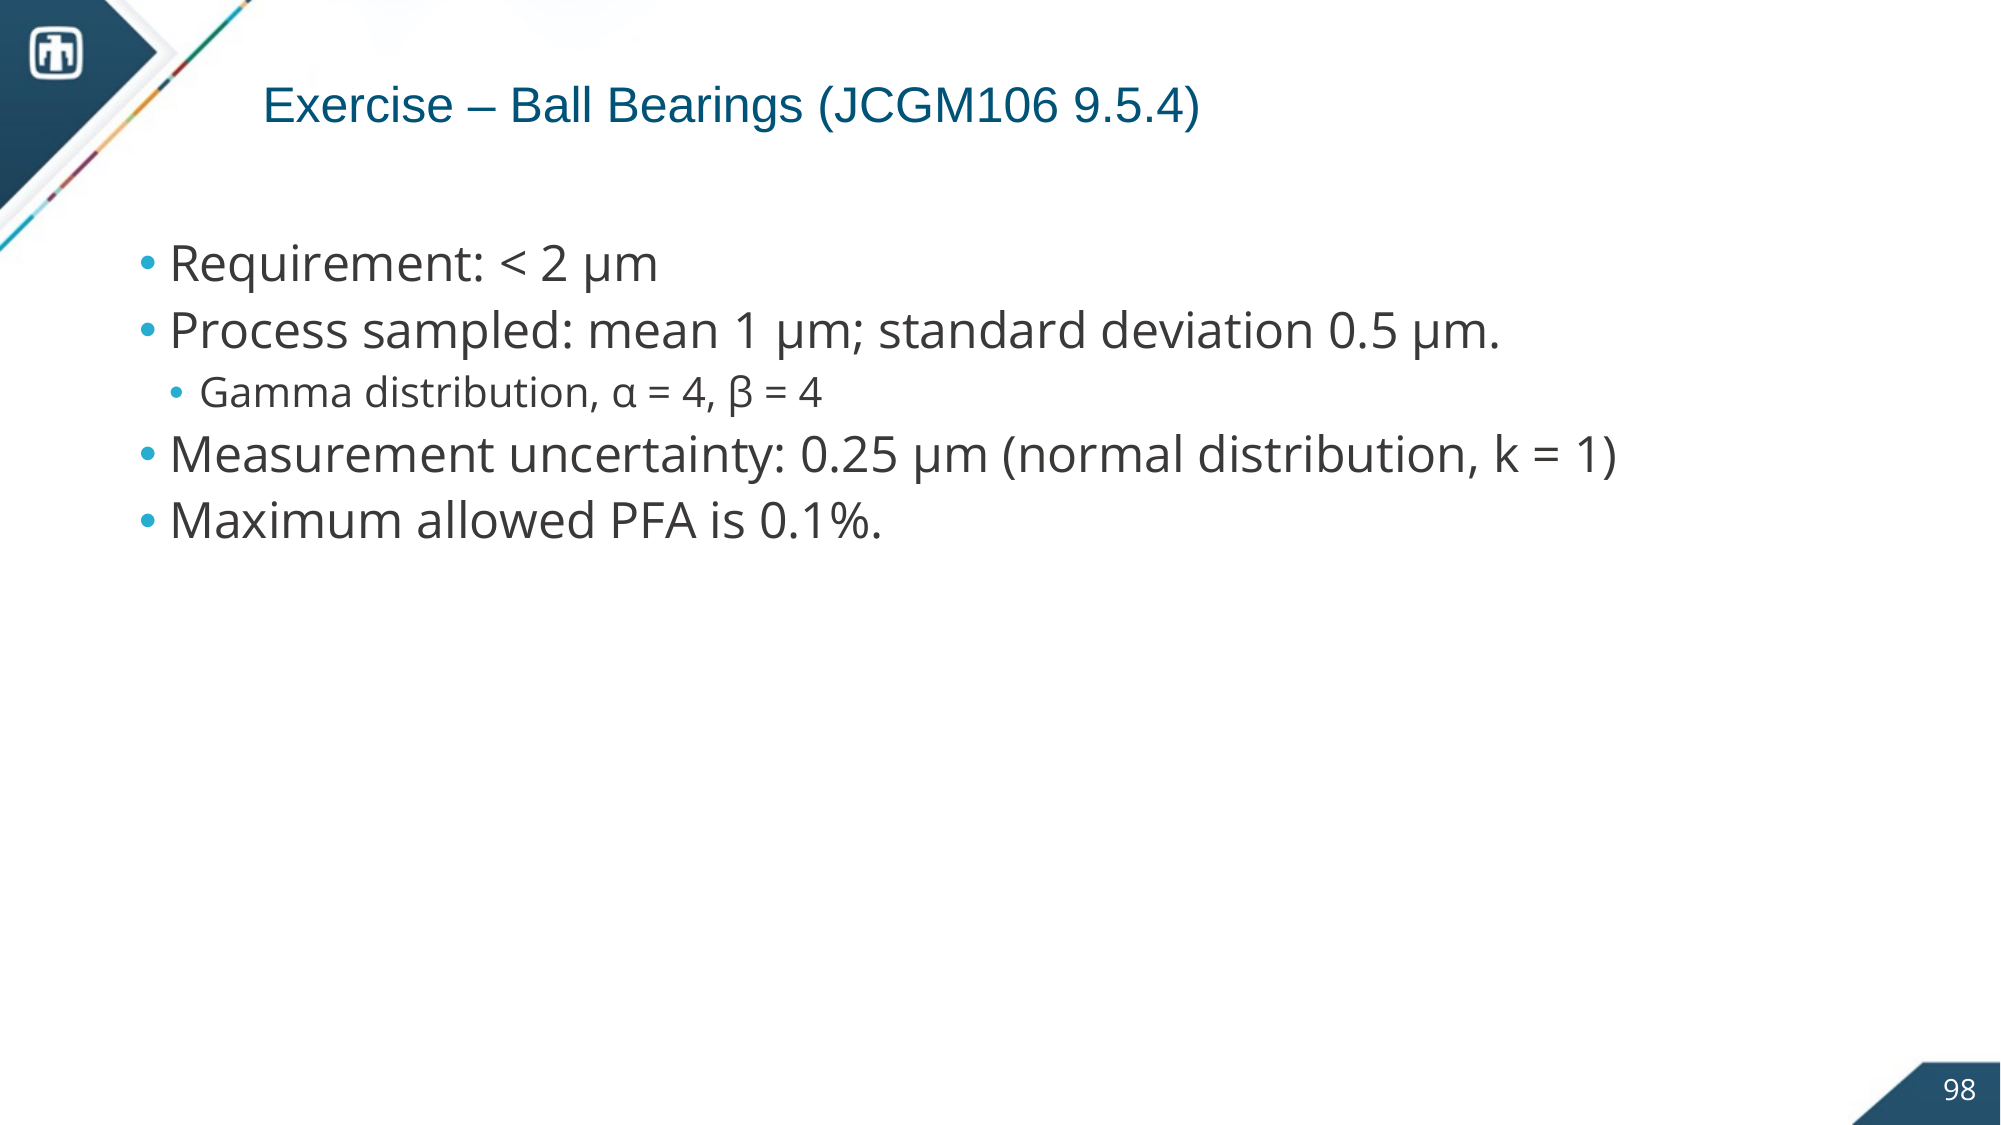

# Exercise – Ball Bearings (JCGM106 9.5.4)
Requirement: < 2 μm
Process sampled: mean 1 μm; standard deviation 0.5 μm.
Gamma distribution, α = 4, β = 4
Measurement uncertainty: 0.25 μm (normal distribution, k = 1)
Maximum allowed PFA is 0.1%.

98